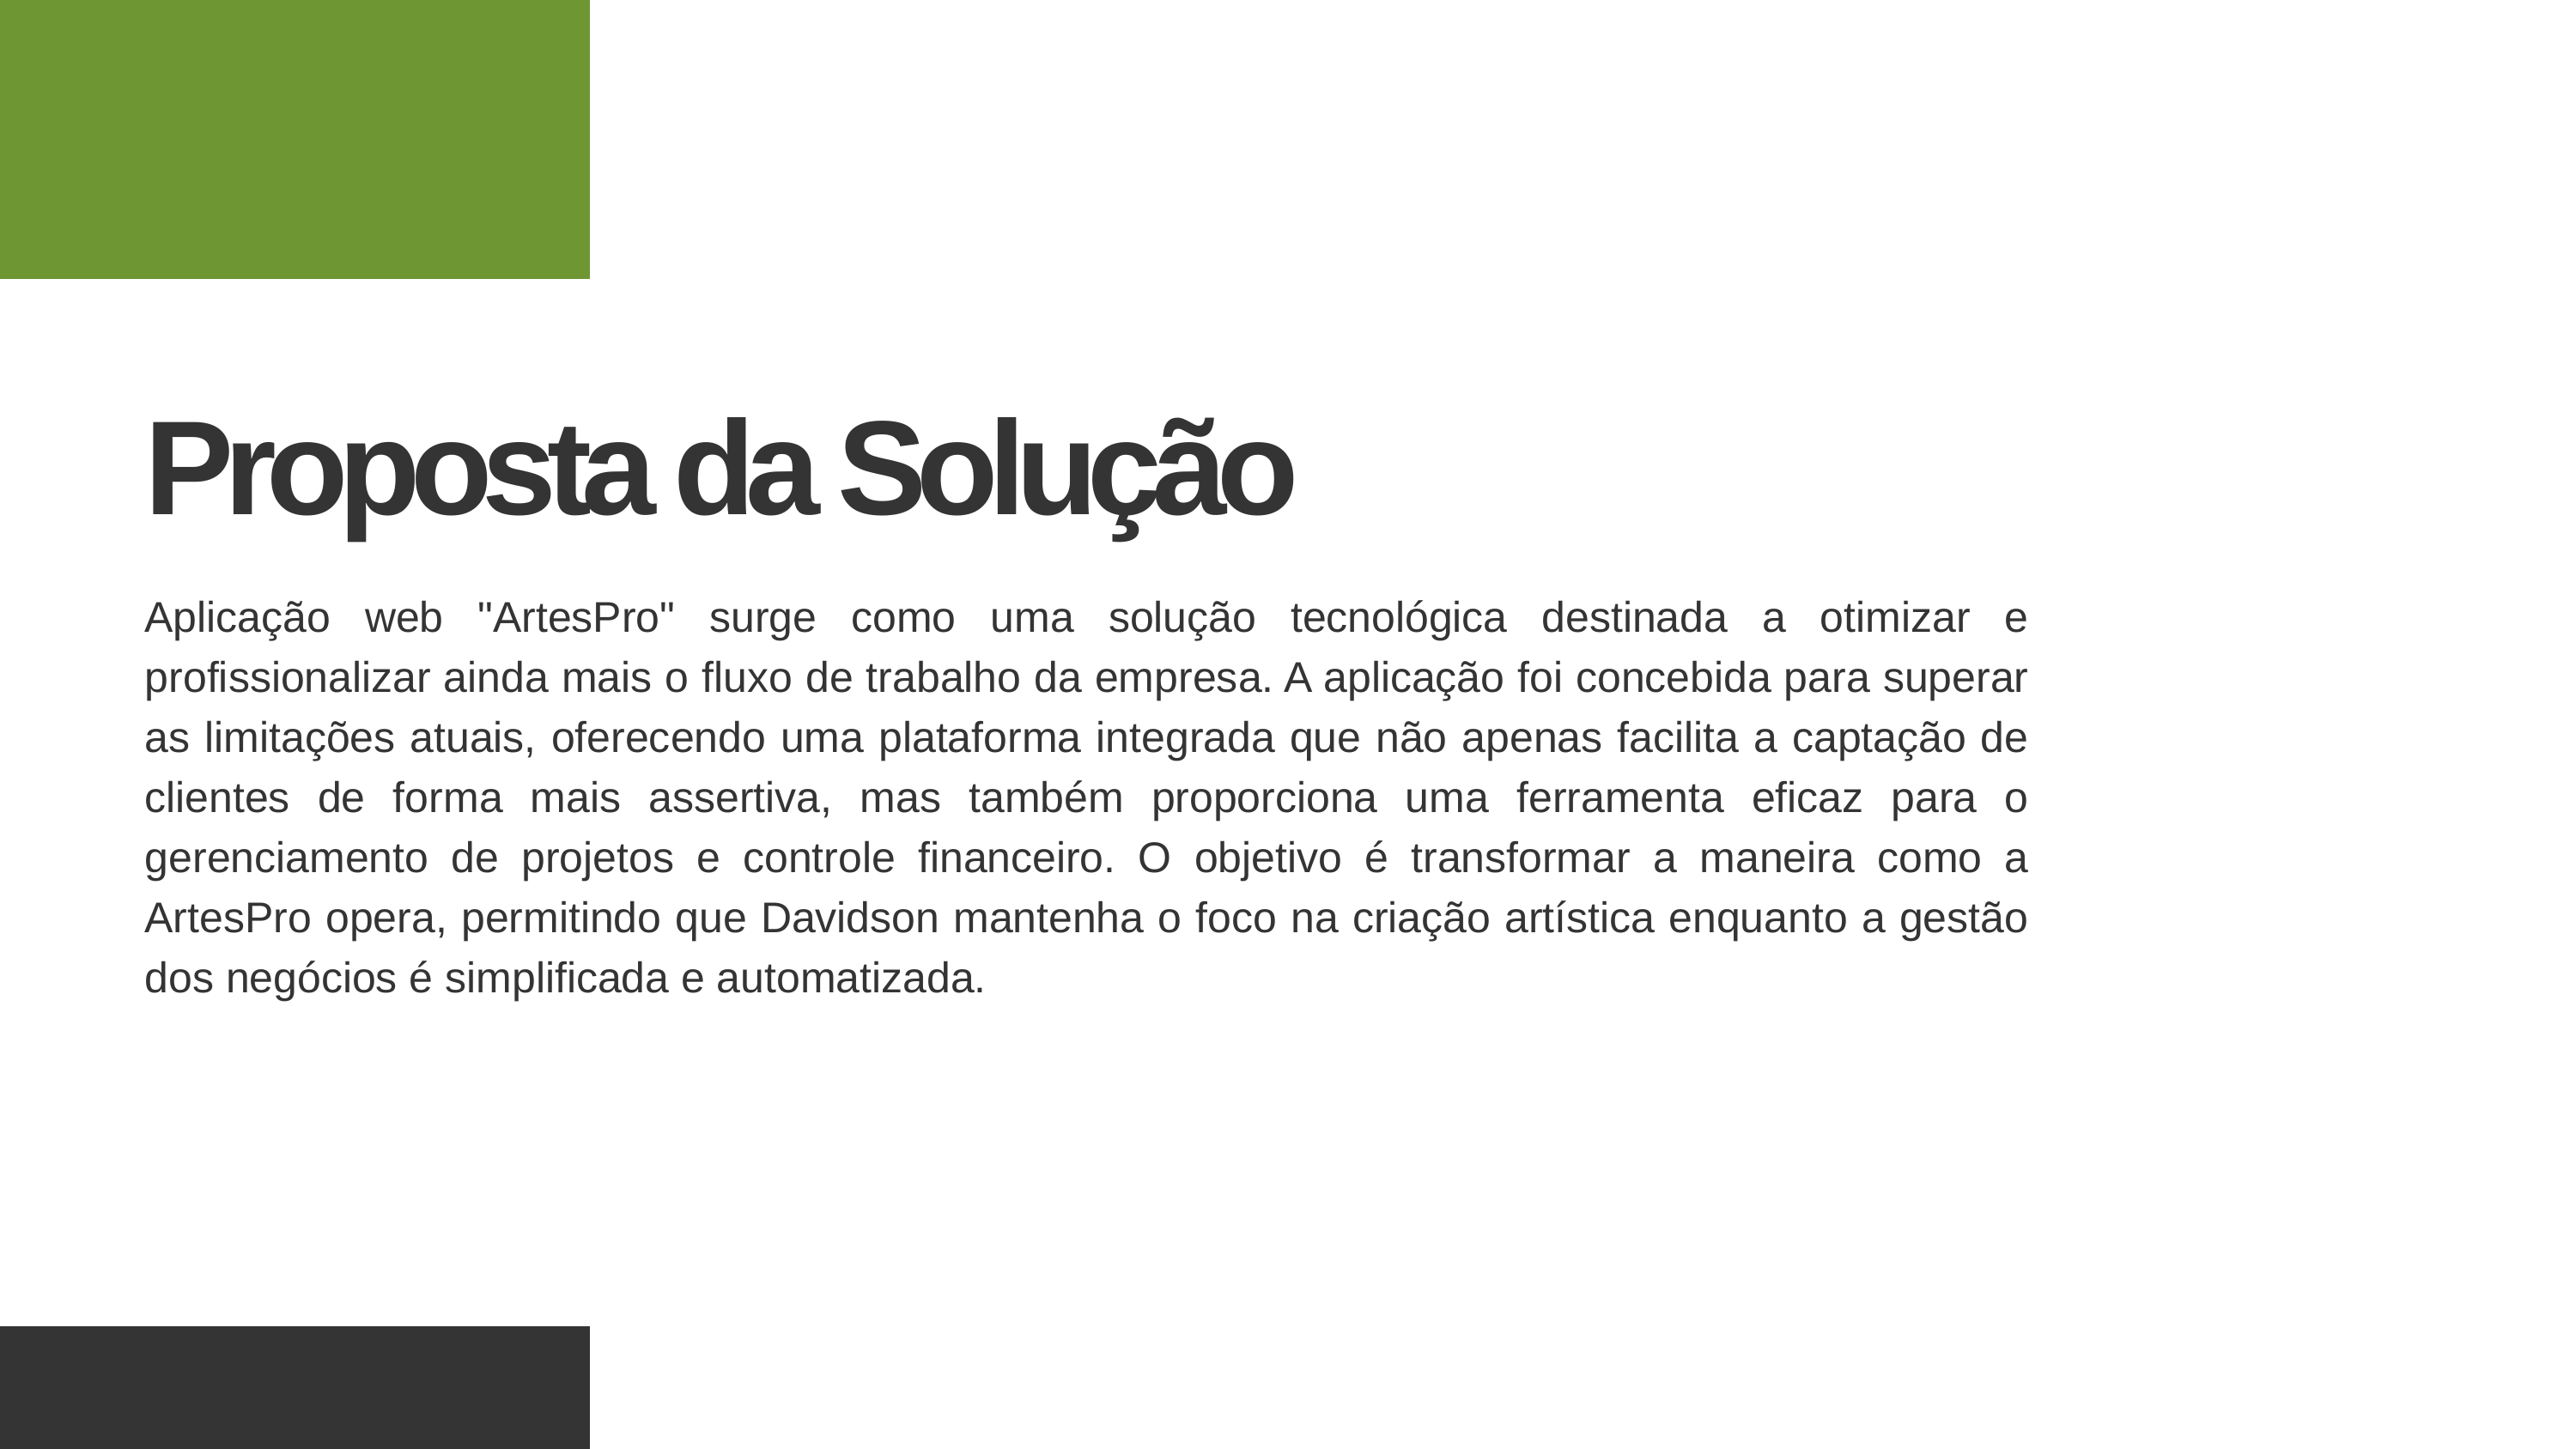

Proposta da Solução
Aplicação web "ArtesPro" surge como uma solução tecnológica destinada a otimizar e profissionalizar ainda mais o fluxo de trabalho da empresa. A aplicação foi concebida para superar as limitações atuais, oferecendo uma plataforma integrada que não apenas facilita a captação de clientes de forma mais assertiva, mas também proporciona uma ferramenta eficaz para o gerenciamento de projetos e controle financeiro. O objetivo é transformar a maneira como a ArtesPro opera, permitindo que Davidson mantenha o foco na criação artística enquanto a gestão dos negócios é simplificada e automatizada.